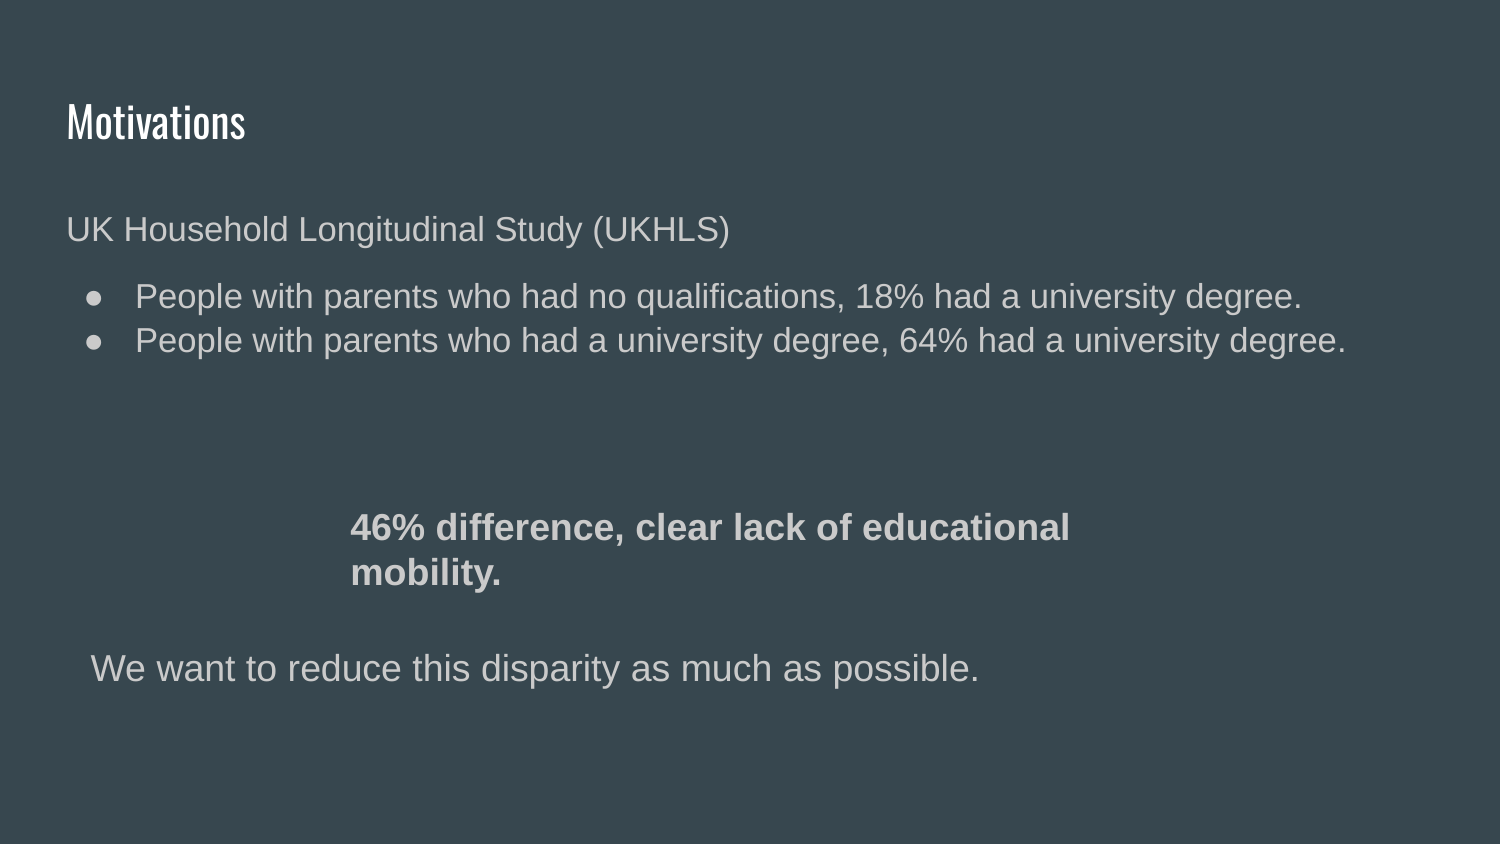

# Motivations
UK Household Longitudinal Study (UKHLS)
People with parents who had no qualifications, 18% had a university degree.
People with parents who had a university degree, 64% had a university degree.
46% difference, clear lack of educational mobility.
We want to reduce this disparity as much as possible.